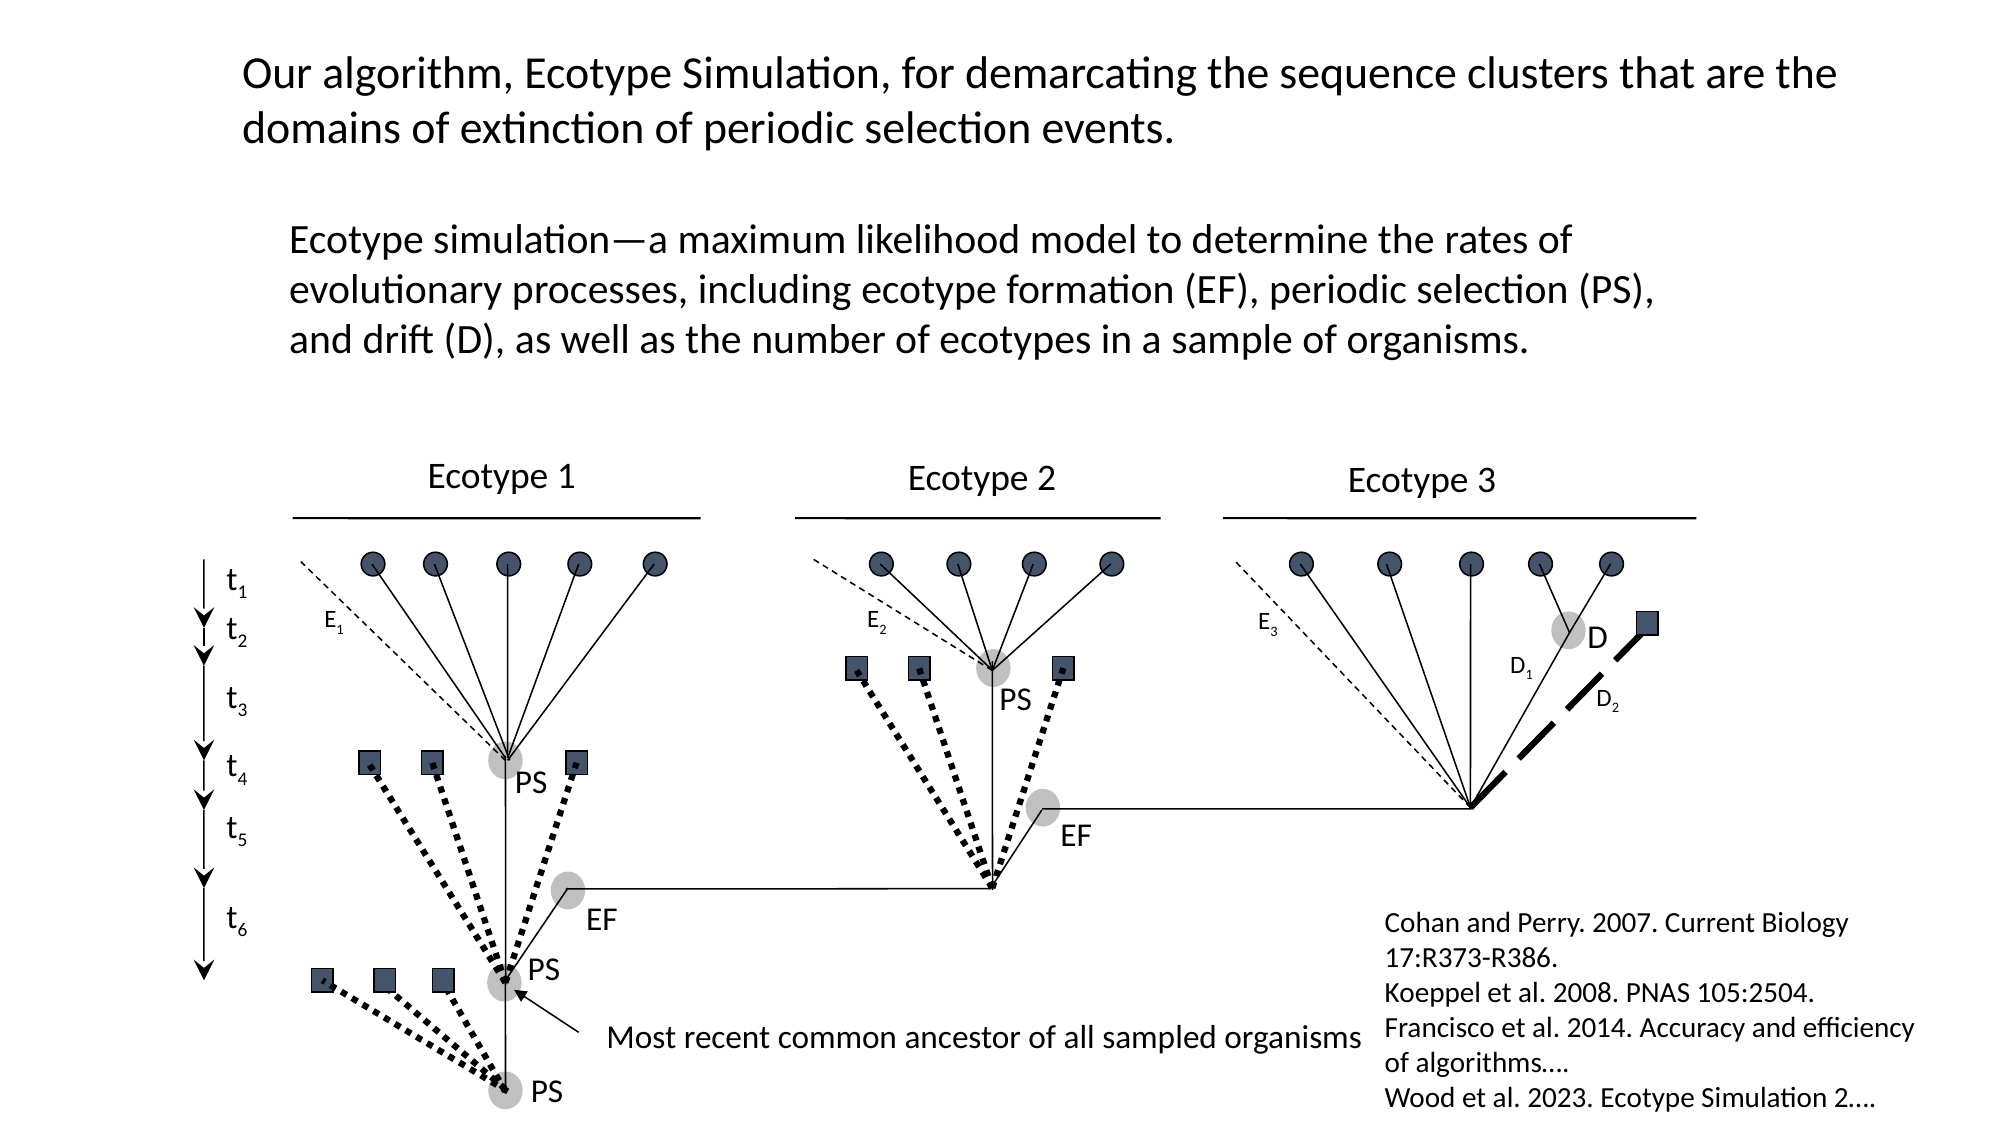

Our algorithm, Ecotype Simulation, for demarcating the sequence clusters that are the domains of extinction of periodic selection events.
Ecotype simulation—a maximum likelihood model to determine the rates of evolutionary processes, including ecotype formation (EF), periodic selection (PS), and drift (D), as well as the number of ecotypes in a sample of organisms.

Ecotype 1
Ecotype 2
Ecotype 3

t1

E1
E2
E3
t2
D

D1

t3

PS

D2

t4

PS

t5
EF

t6

EF
PS

Most recent common ancestor of all sampled organisms
PS

Danny Krizanc

Cohan and Perry. 2007. Current Biology 17:R373-R386.
Koeppel et al. 2008. PNAS 105:2504.
Francisco et al. 2014. Accuracy and efficiency of algorithms….
Wood et al. 2023. Ecotype Simulation 2….
Jason Wood